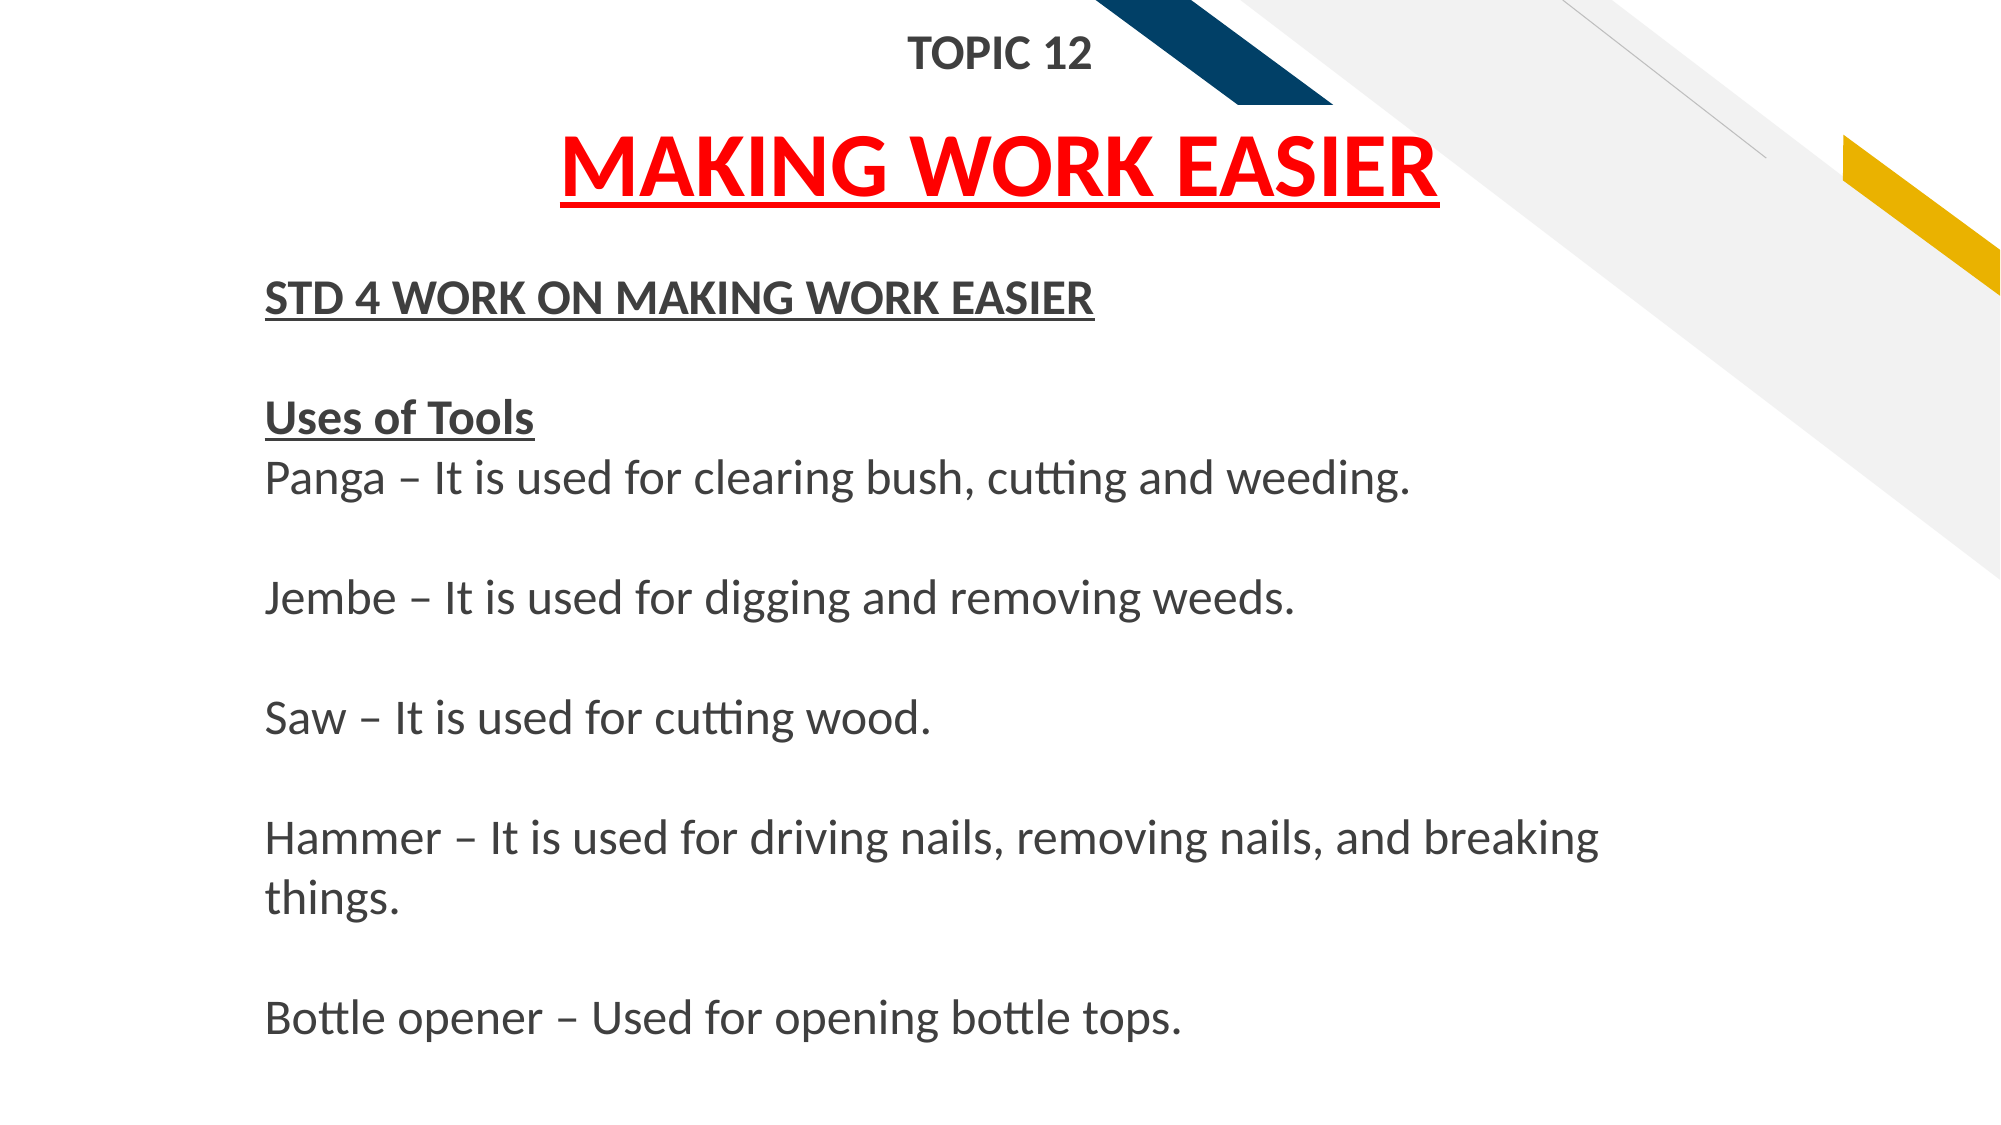

TOPIC 12

MAKING WORK EASIER

STD 4 WORK ON MAKING WORK EASIER

Uses of Tools
Panga – It is used for clearing bush, cutting and weeding.

Jembe – It is used for digging and removing weeds.

Saw – It is used for cutting wood.

Hammer – It is used for driving nails, removing nails, and breaking things.

Bottle opener – Used for opening bottle tops.